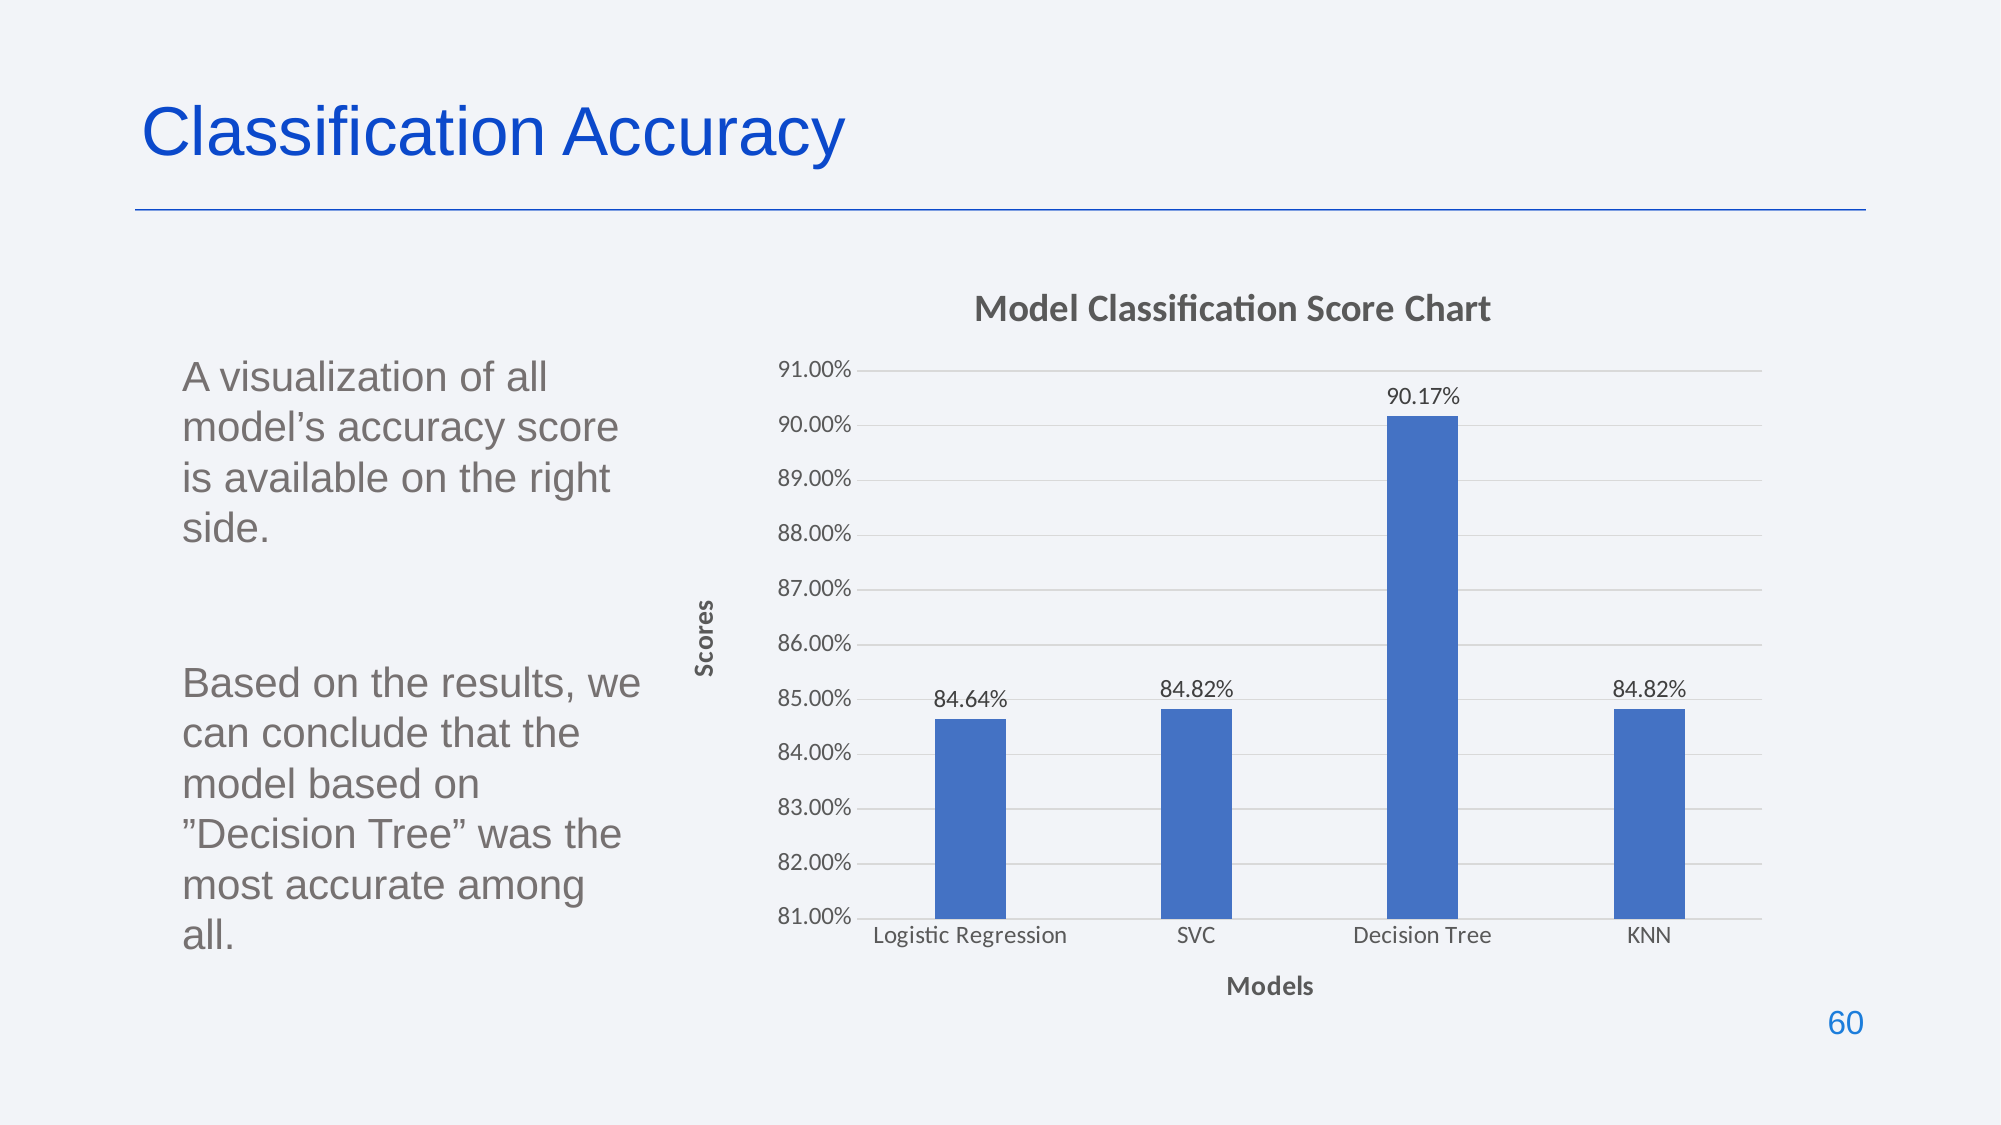

Classification Accuracy

### Chart: Model Classification Score Chart

| Category | Scores |
|---|---|
| Logistic Regression | 0.8464 |
| SVC | 0.8482 |
| Decision Tree | 0.9017 |
| KNN | 0.8482 |
A visualization of all model’s accuracy score is available on the right side.

Based on the results, we can conclude that the model based on ”Decision Tree” was the most accurate among all.
60